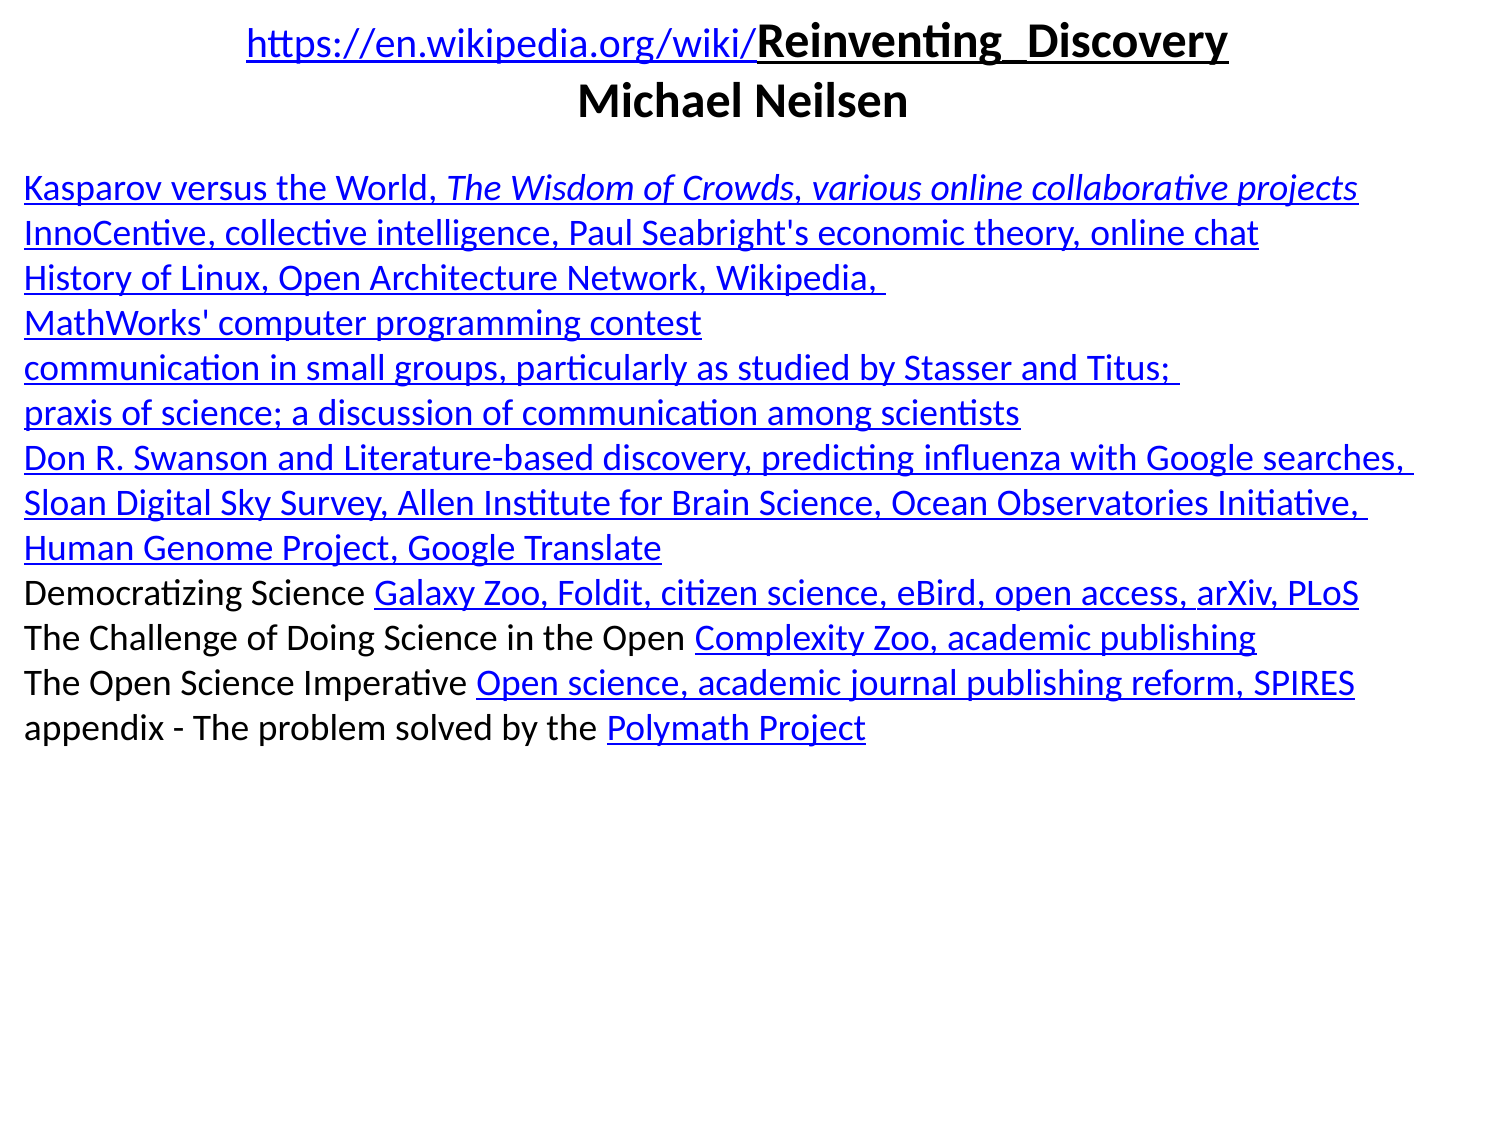

https://en.wikipedia.org/wiki/Reinventing_Discovery
Michael Neilsen

Kasparov versus the World, The Wisdom of Crowds, various online collaborative projects
InnoCentive, collective intelligence, Paul Seabright's economic theory, online chat
History of Linux, Open Architecture Network, Wikipedia, MathWorks' computer programming contest
communication in small groups, particularly as studied by Stasser and Titus; praxis of science; a discussion of communication among scientists
Don R. Swanson and Literature-based discovery, predicting influenza with Google searches, Sloan Digital Sky Survey, Allen Institute for Brain Science, Ocean Observatories Initiative, Human Genome Project, Google Translate
Democratizing Science Galaxy Zoo, Foldit, citizen science, eBird, open access, arXiv, PLoS
The Challenge of Doing Science in the Open Complexity Zoo, academic publishing
The Open Science Imperative Open science, academic journal publishing reform, SPIRES
appendix - The problem solved by the Polymath Project